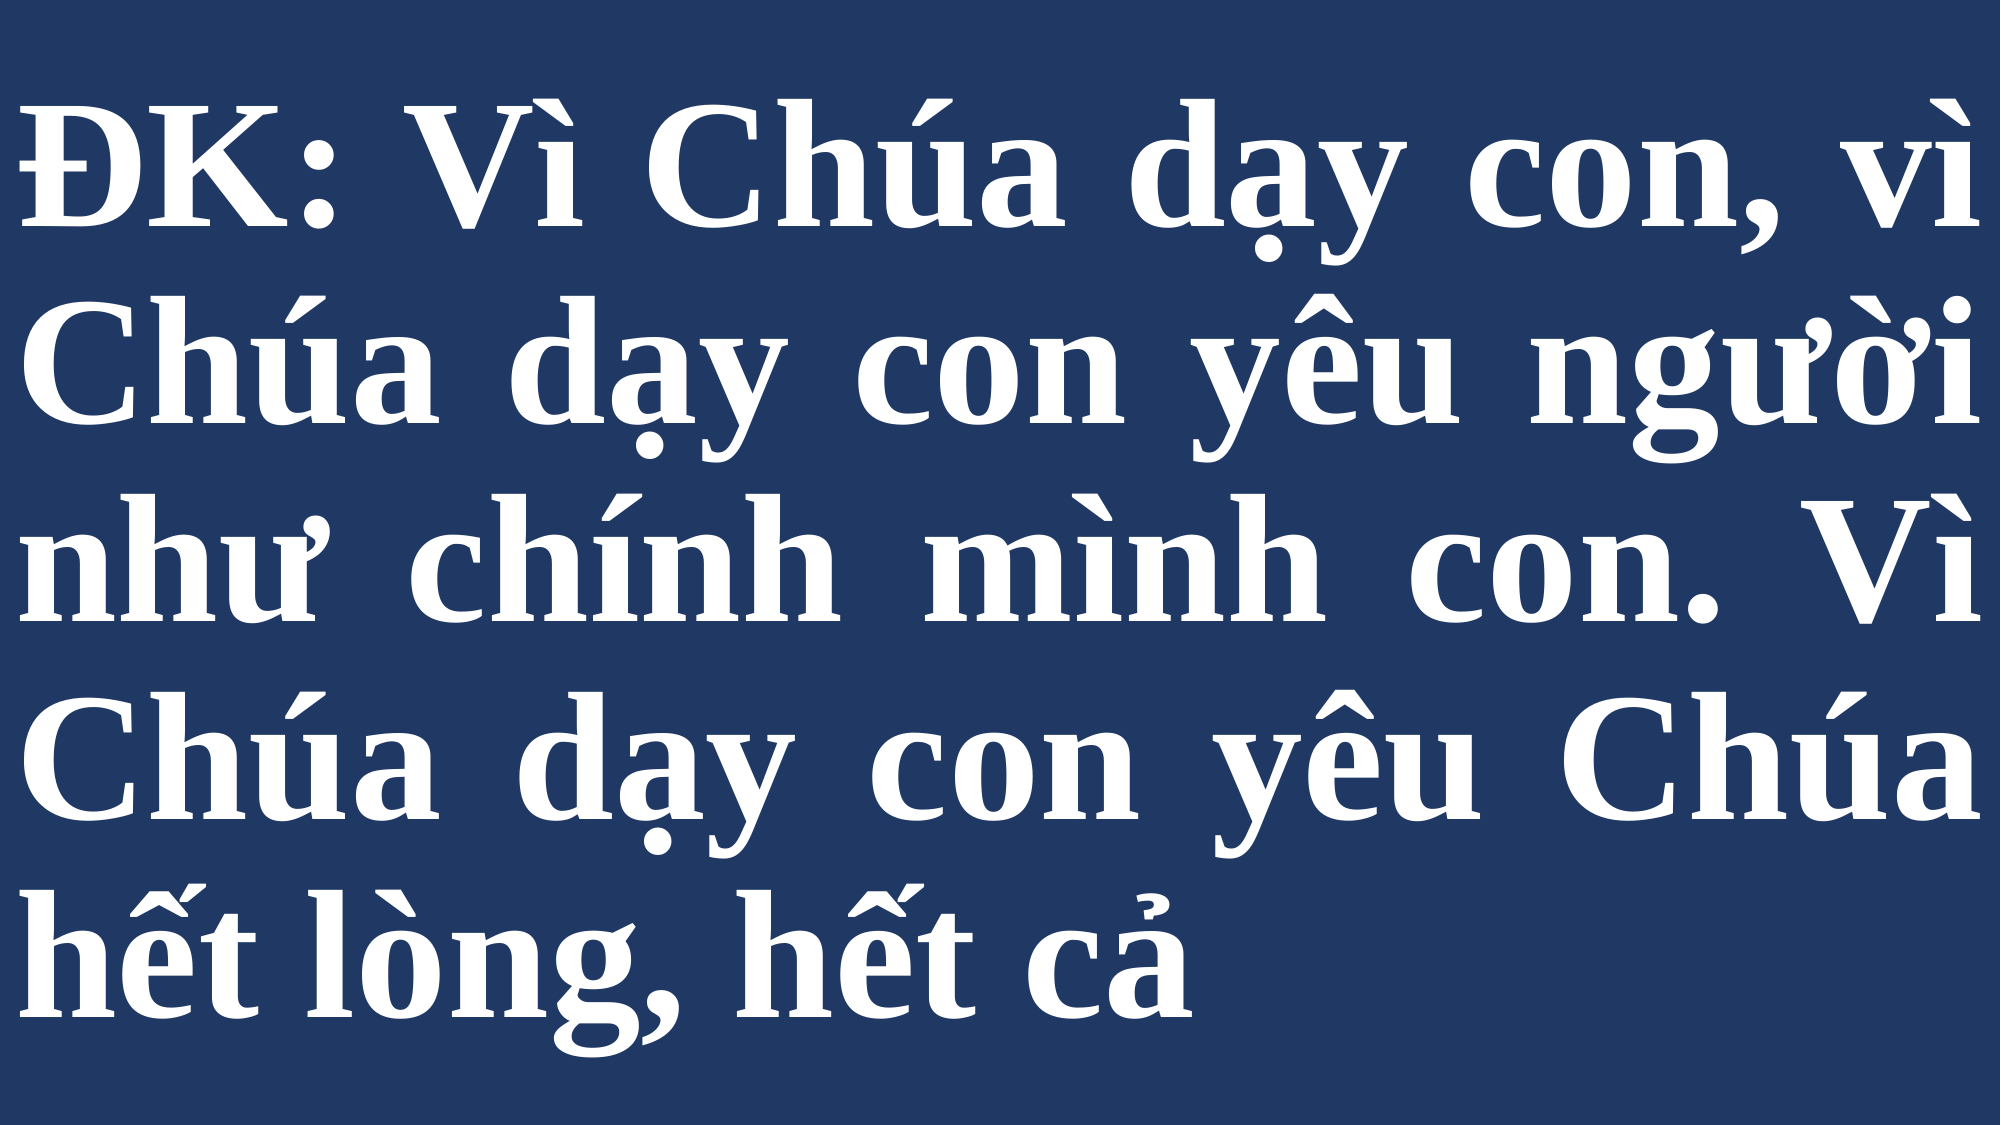

# ĐK: Vì Chúa dạy con, vì Chúa dạy con yêu người như chính mình con. Vì Chúa dạy con yêu Chúa hết lòng, hết cả